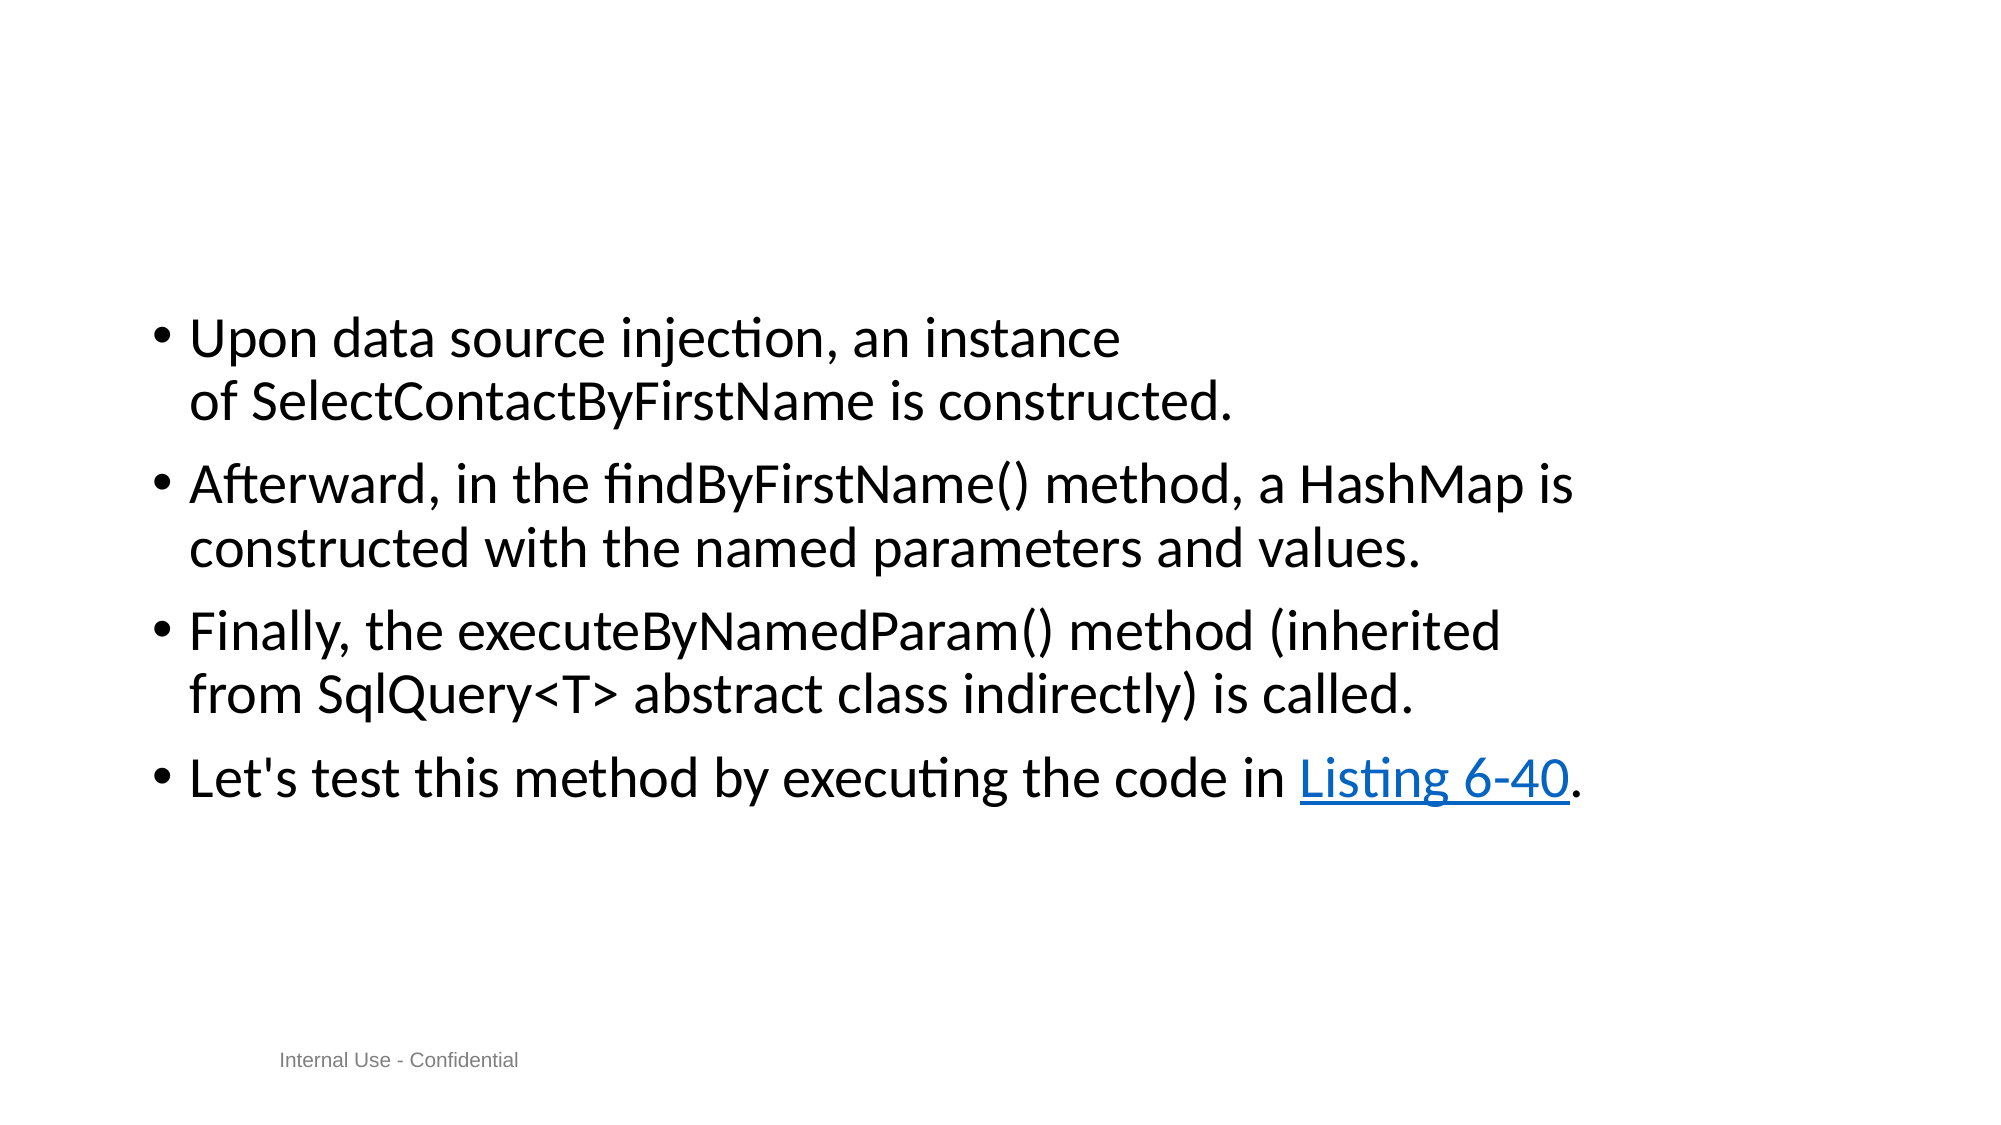

#
Upon data source injection, an instance of SelectContactByFirstName is constructed.
Afterward, in the findByFirstName() method, a HashMap is constructed with the named parameters and values.
Finally, the executeByNamedParam() method (inherited from SqlQuery<T> abstract class indirectly) is called.
Let's test this method by executing the code in Listing 6-40.